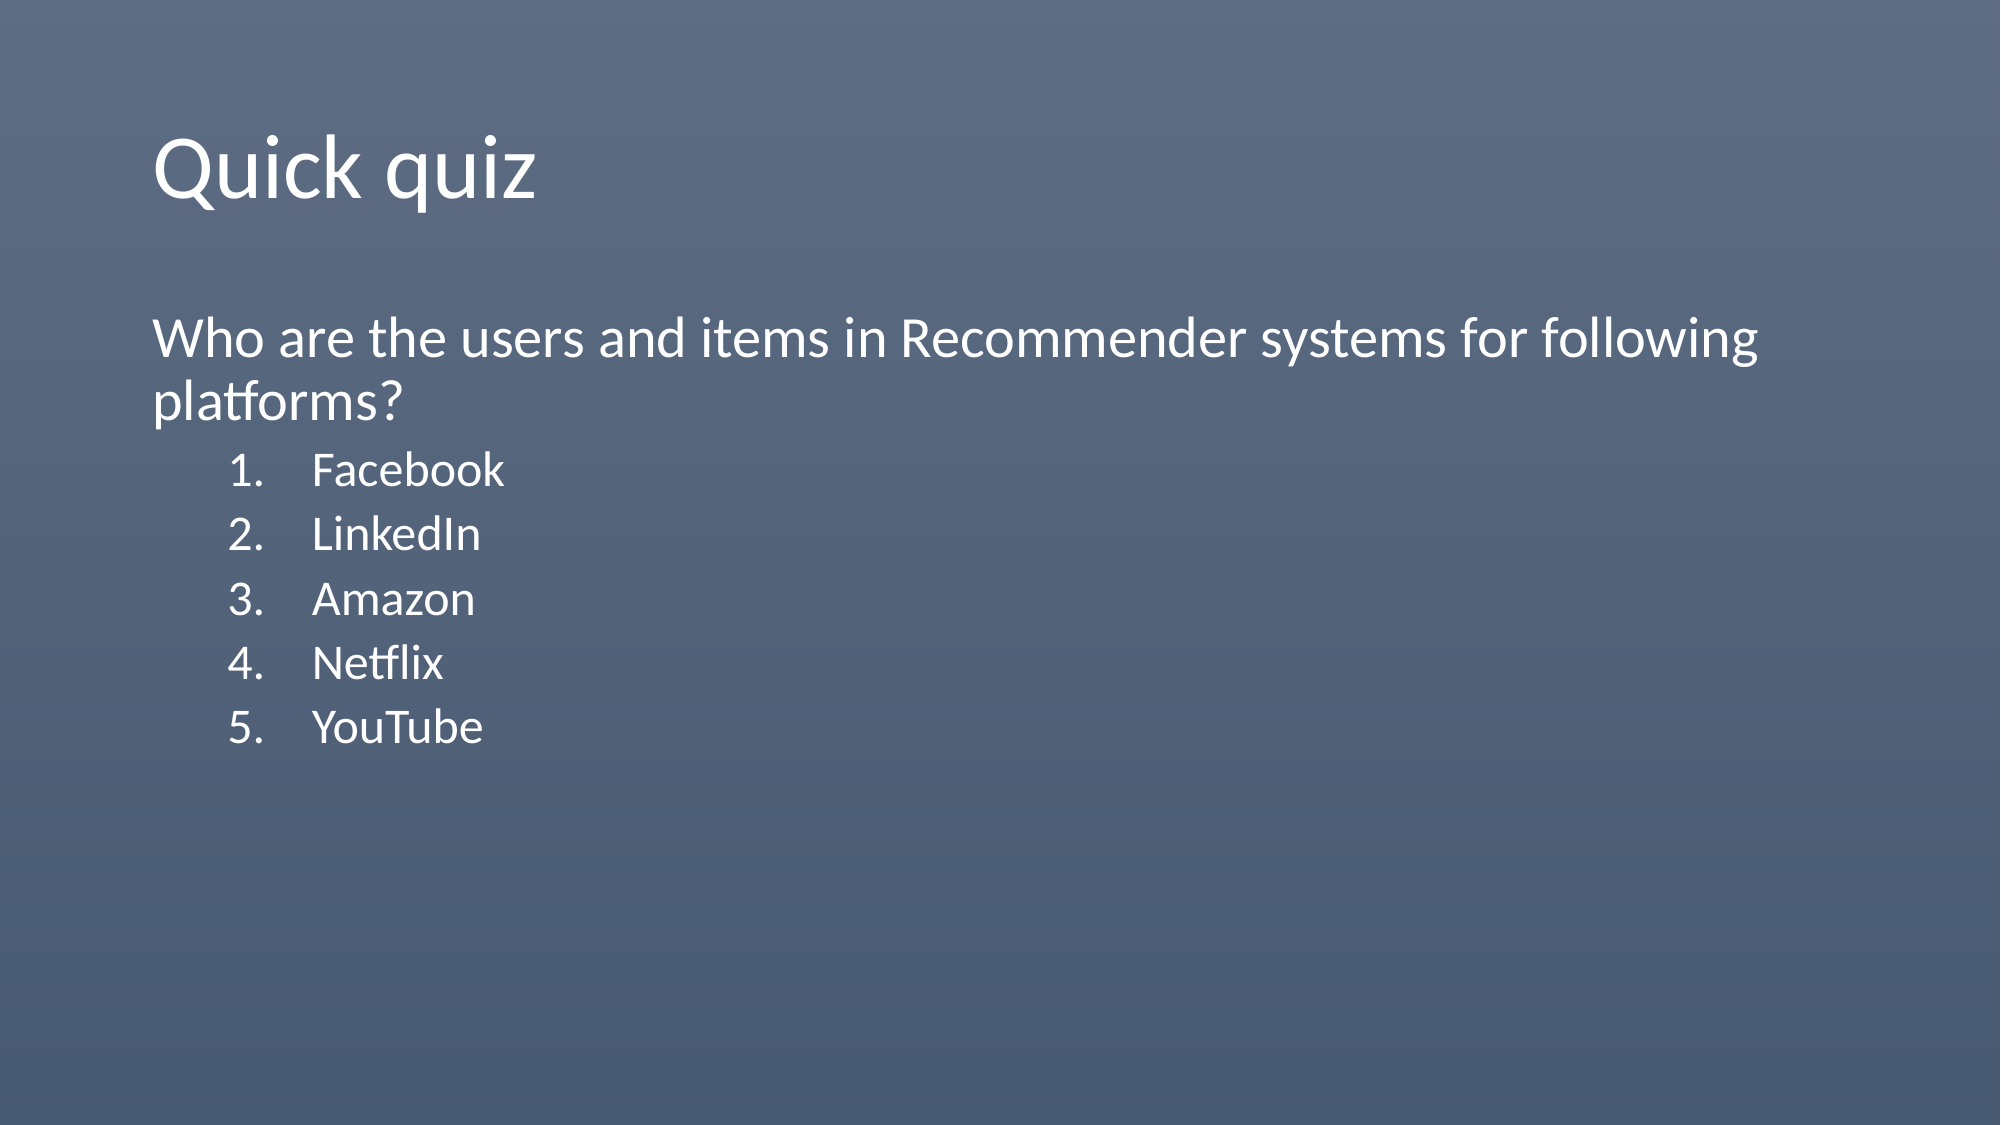

# Quick quiz
Who are the users and items in Recommender systems for following platforms?
Facebook
LinkedIn
Amazon
Netflix
YouTube